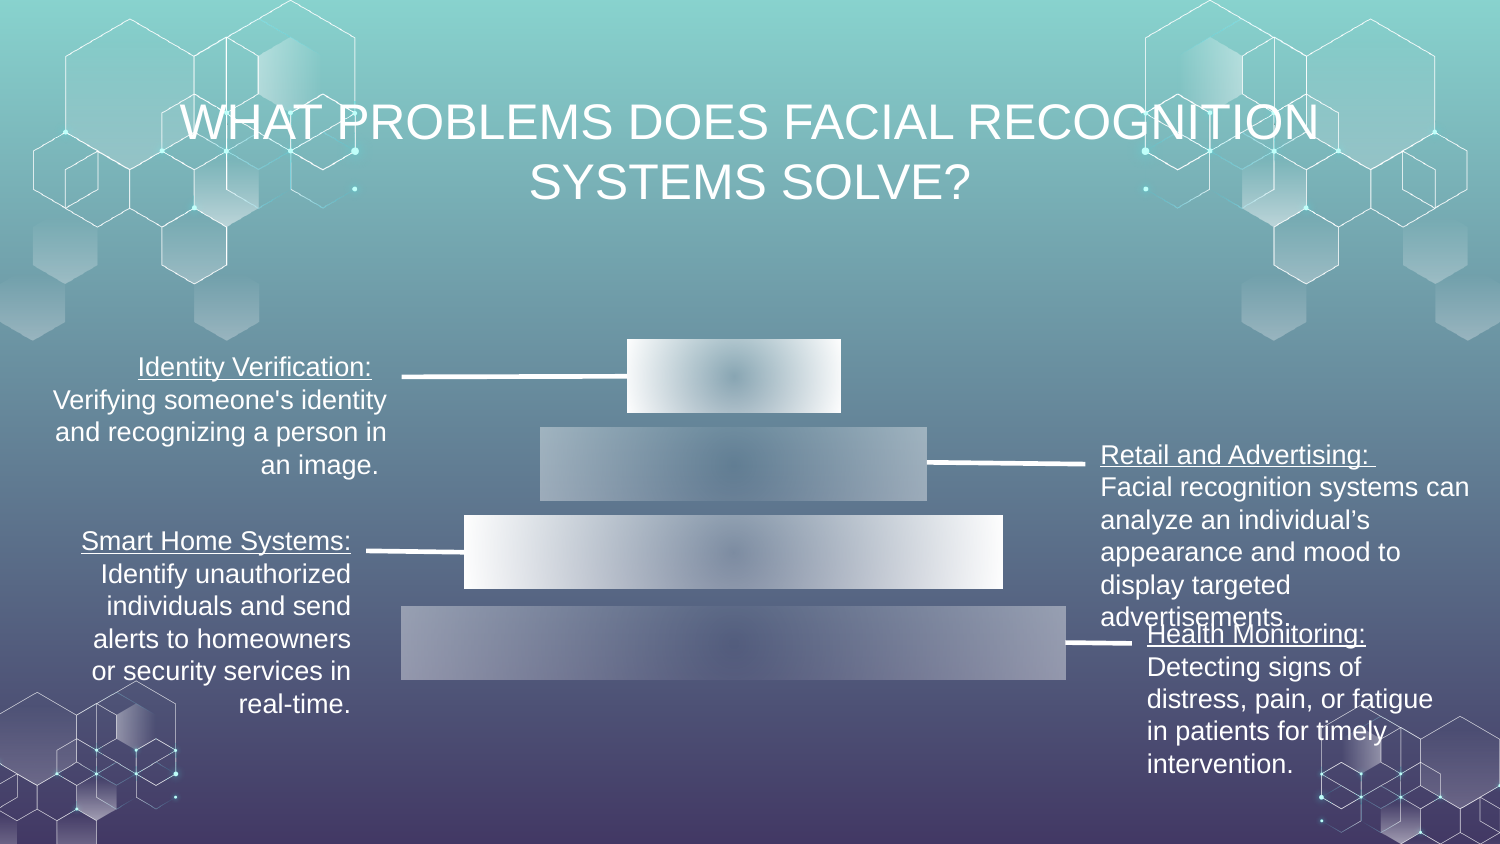

# WHAT PROBLEMS DOES FACIAL RECOGNITION SYSTEMS SOLVE?
Identity Verification:
Verifying someone's identity and recognizing a person in an image.

Retail and Advertising:
Facial recognition systems can analyze an individual’s appearance and mood to display targeted advertisements.

Smart Home Systems:
Identify unauthorized individuals and send alerts to homeowners or security services in real-time.

Health Monitoring:
Detecting signs of distress, pain, or fatigue in patients for timely intervention.